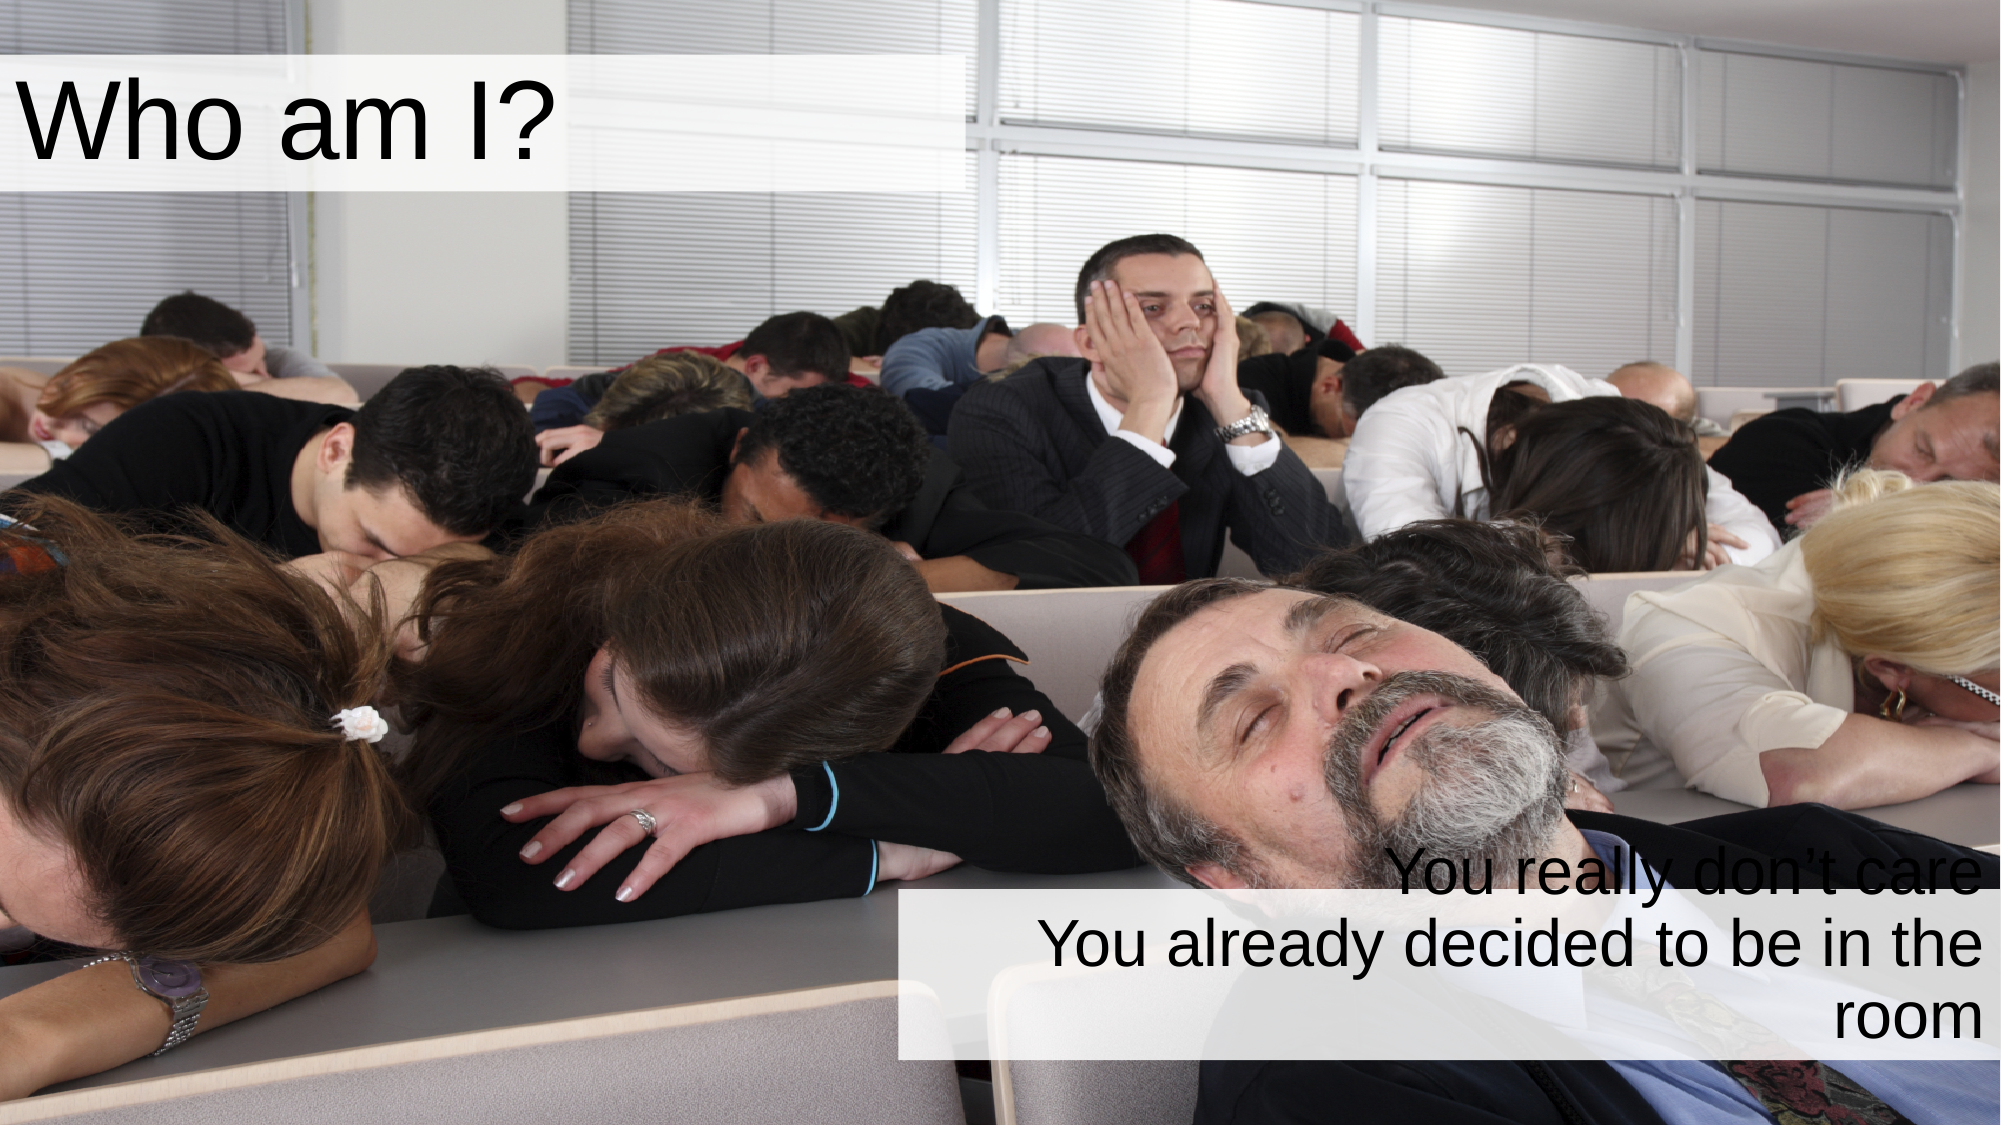

# Who am I?
You really don’t care
You already decided to be in the room